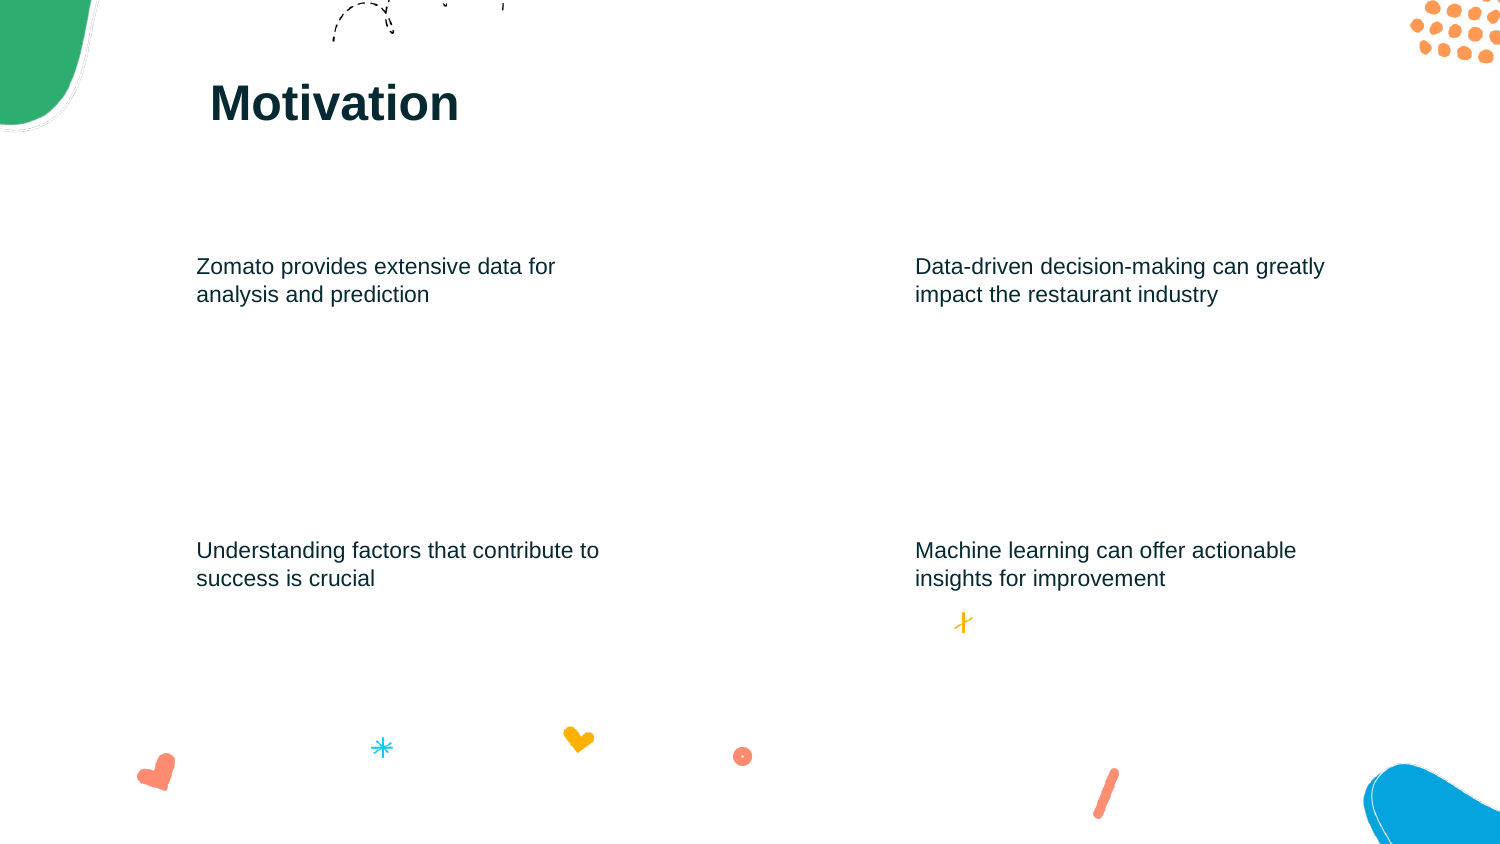

# Motivation
Zomato provides extensive data for analysis and prediction
Data-driven decision-making can greatly impact the restaurant industry
Understanding factors that contribute to success is crucial
Machine learning can offer actionable insights for improvement